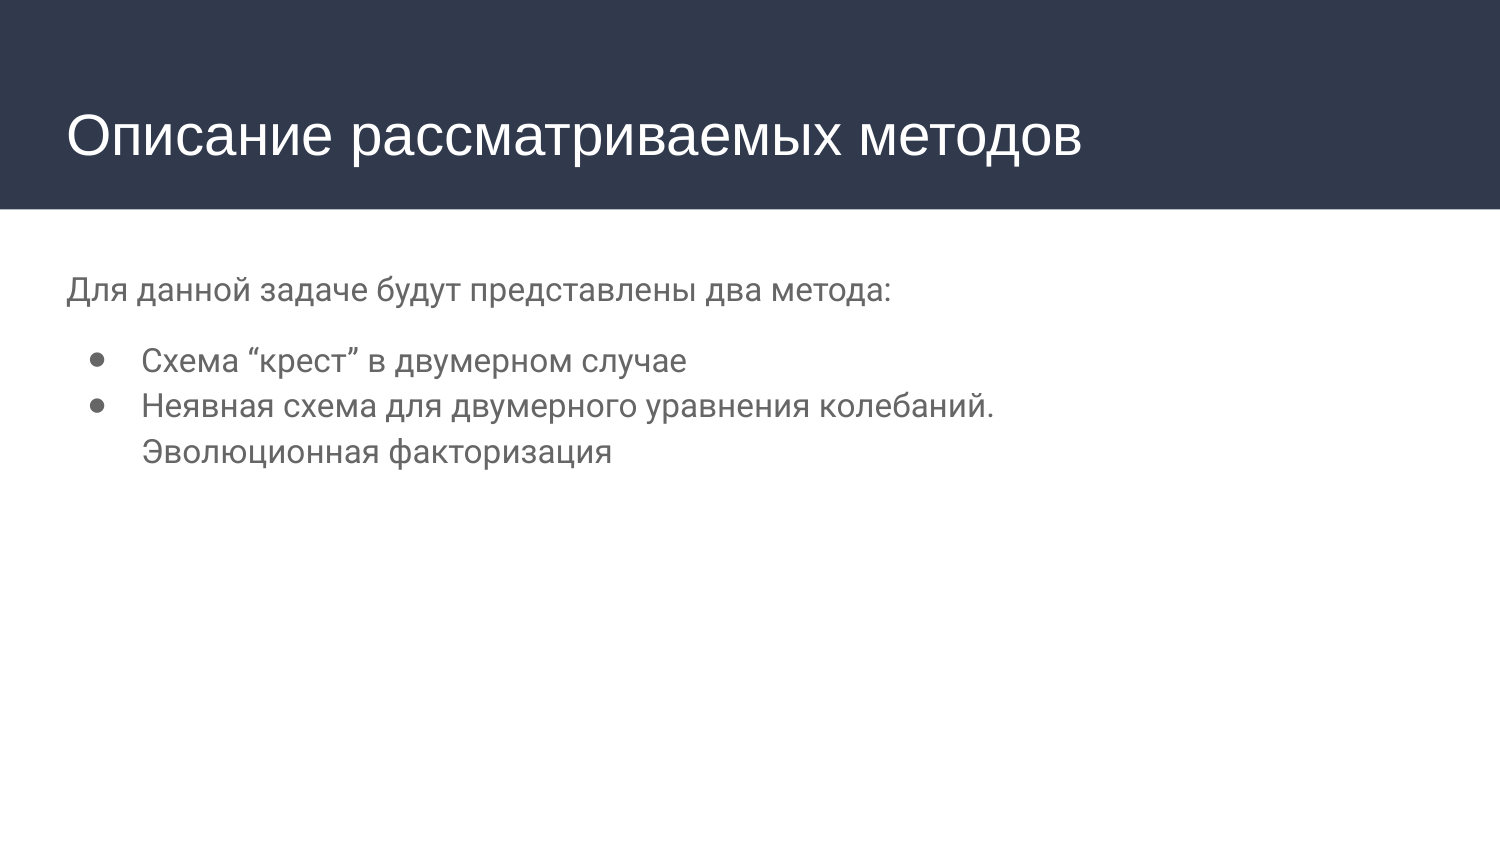

# Описание рассматриваемых методов
Для данной задаче будут представлены два метода:
Схема “крест” в двумерном случае
Неявная схема для двумерного уравнения колебаний. Эволюционная факторизация